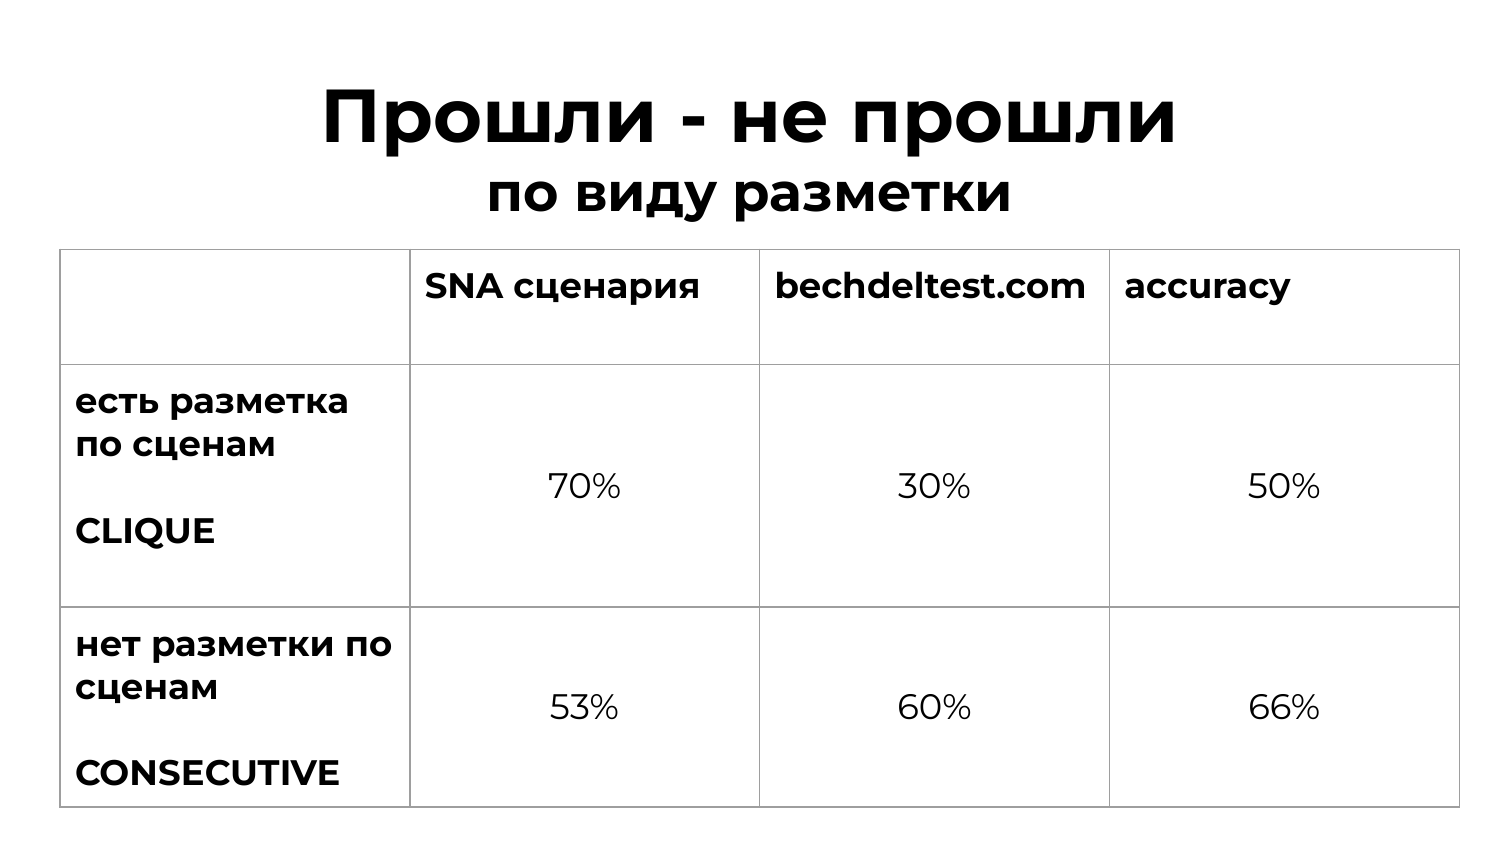

Прошли - не прошли
по виду разметки
|  | SNA сценария | bechdeltest.com | accuracy |
| --- | --- | --- | --- |
| есть разметка по сценам CLIQUE | 70% | 30% | 50% |
| нет разметки по сценам CONSECUTIVE | 53% | 60% | 66% |